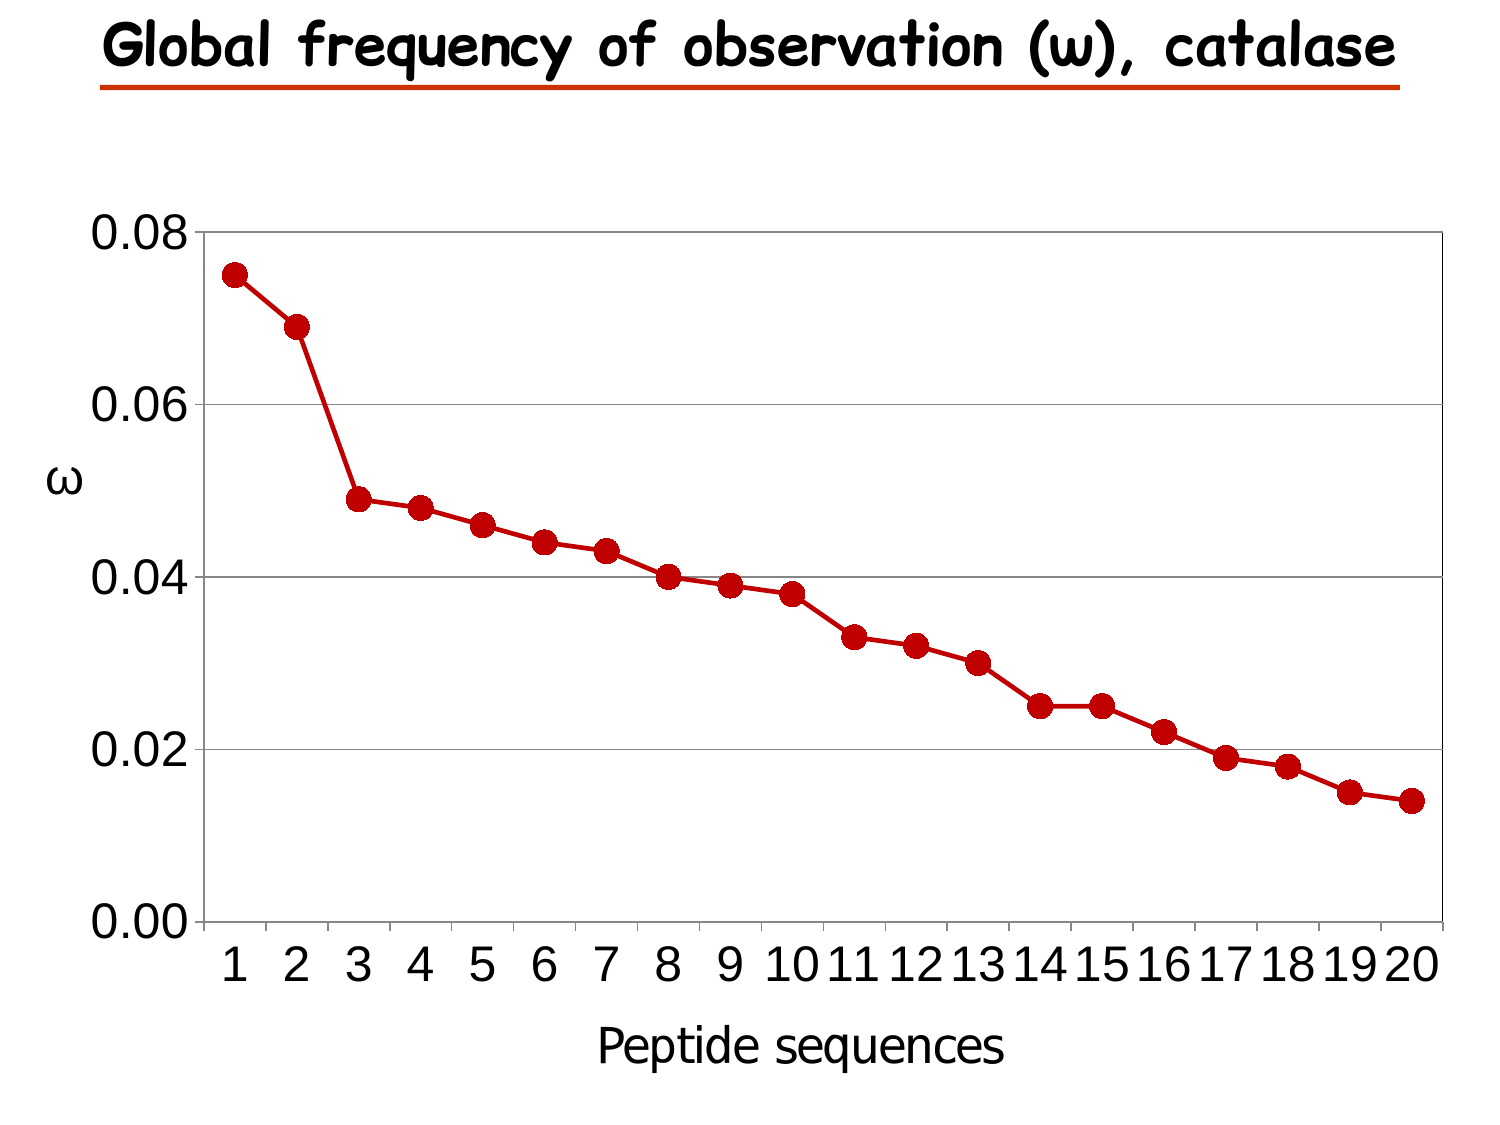

Global frequency of observation (ω), catalase

### Chart

| Category |  |
|---|---|
ω
Peptide sequences